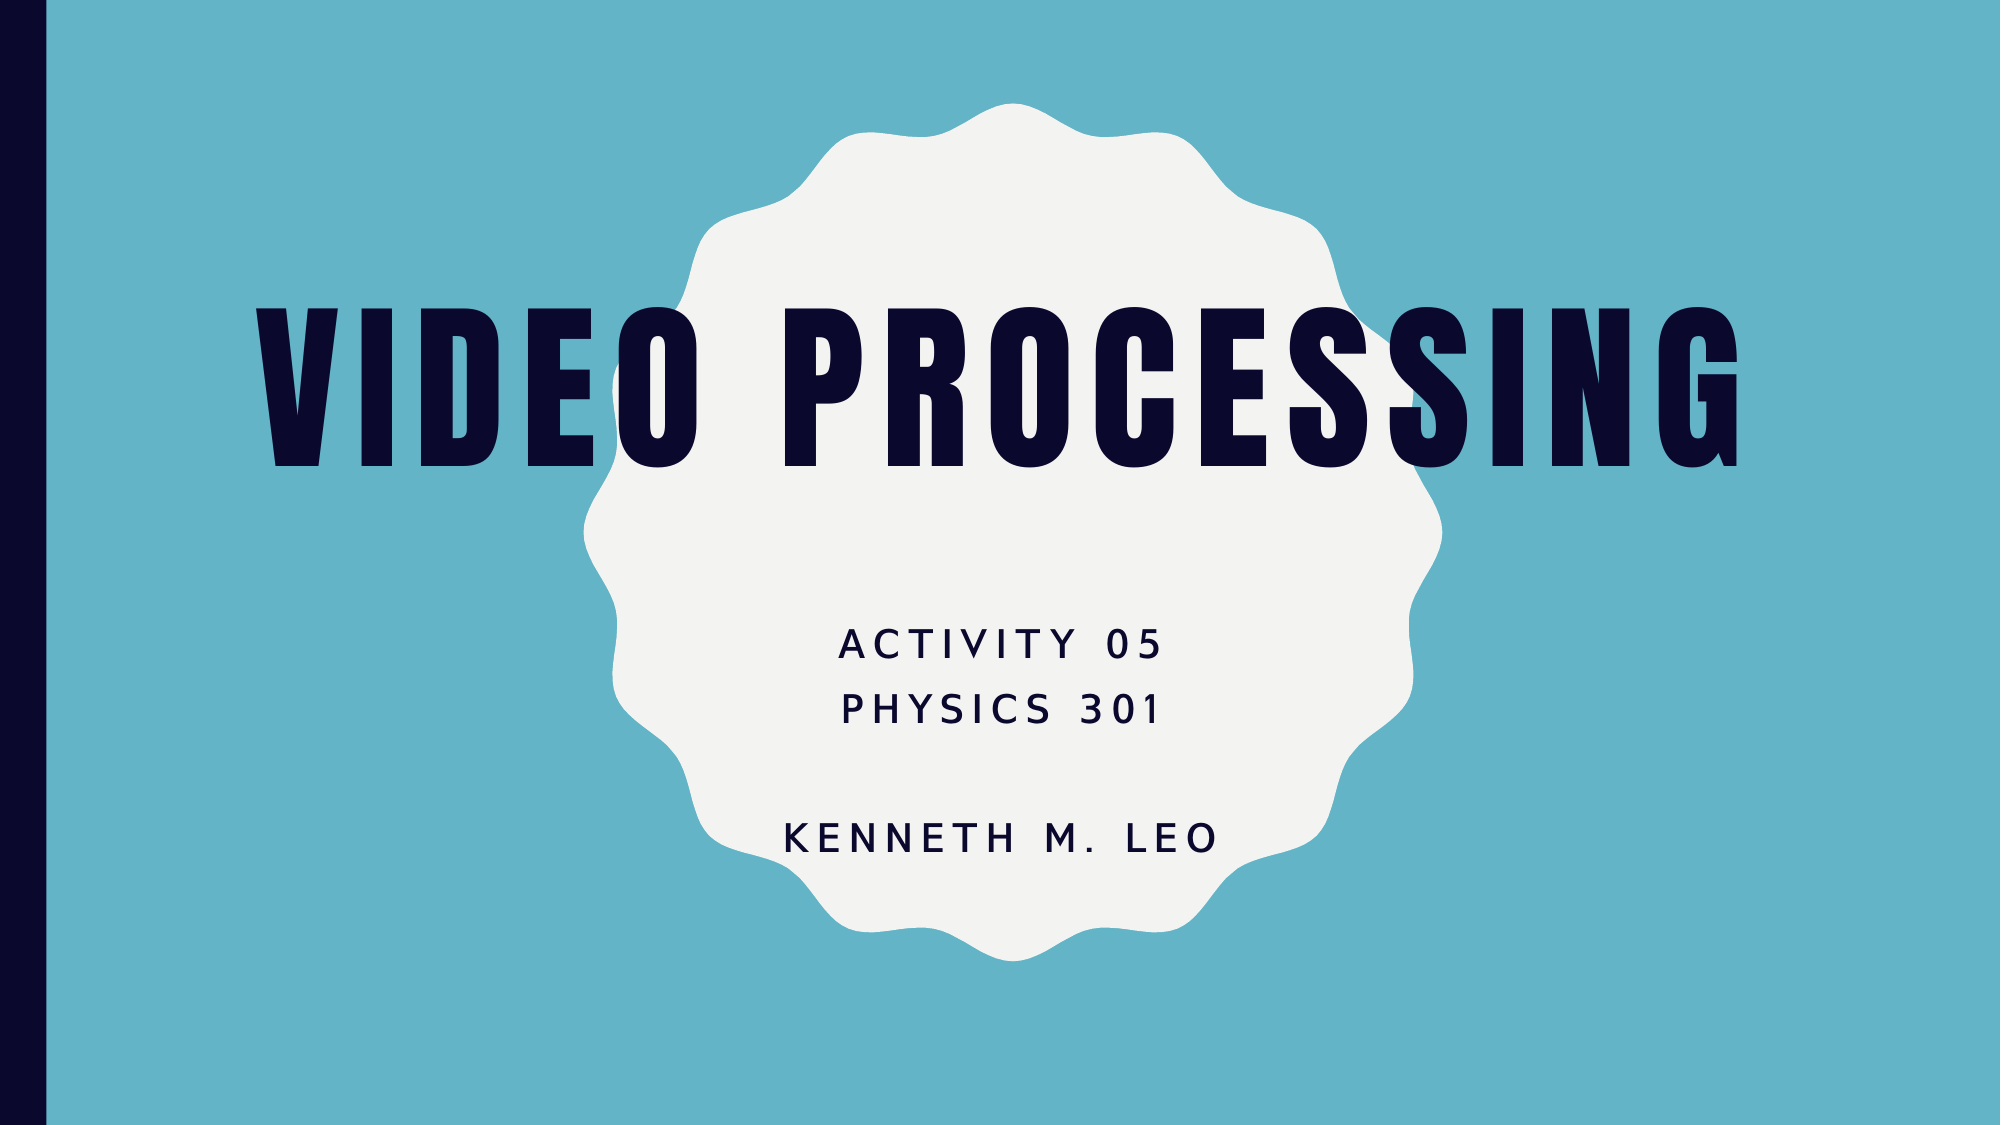

# Video Processing
Activity 05
Physics 301

Kenneth M. Leo